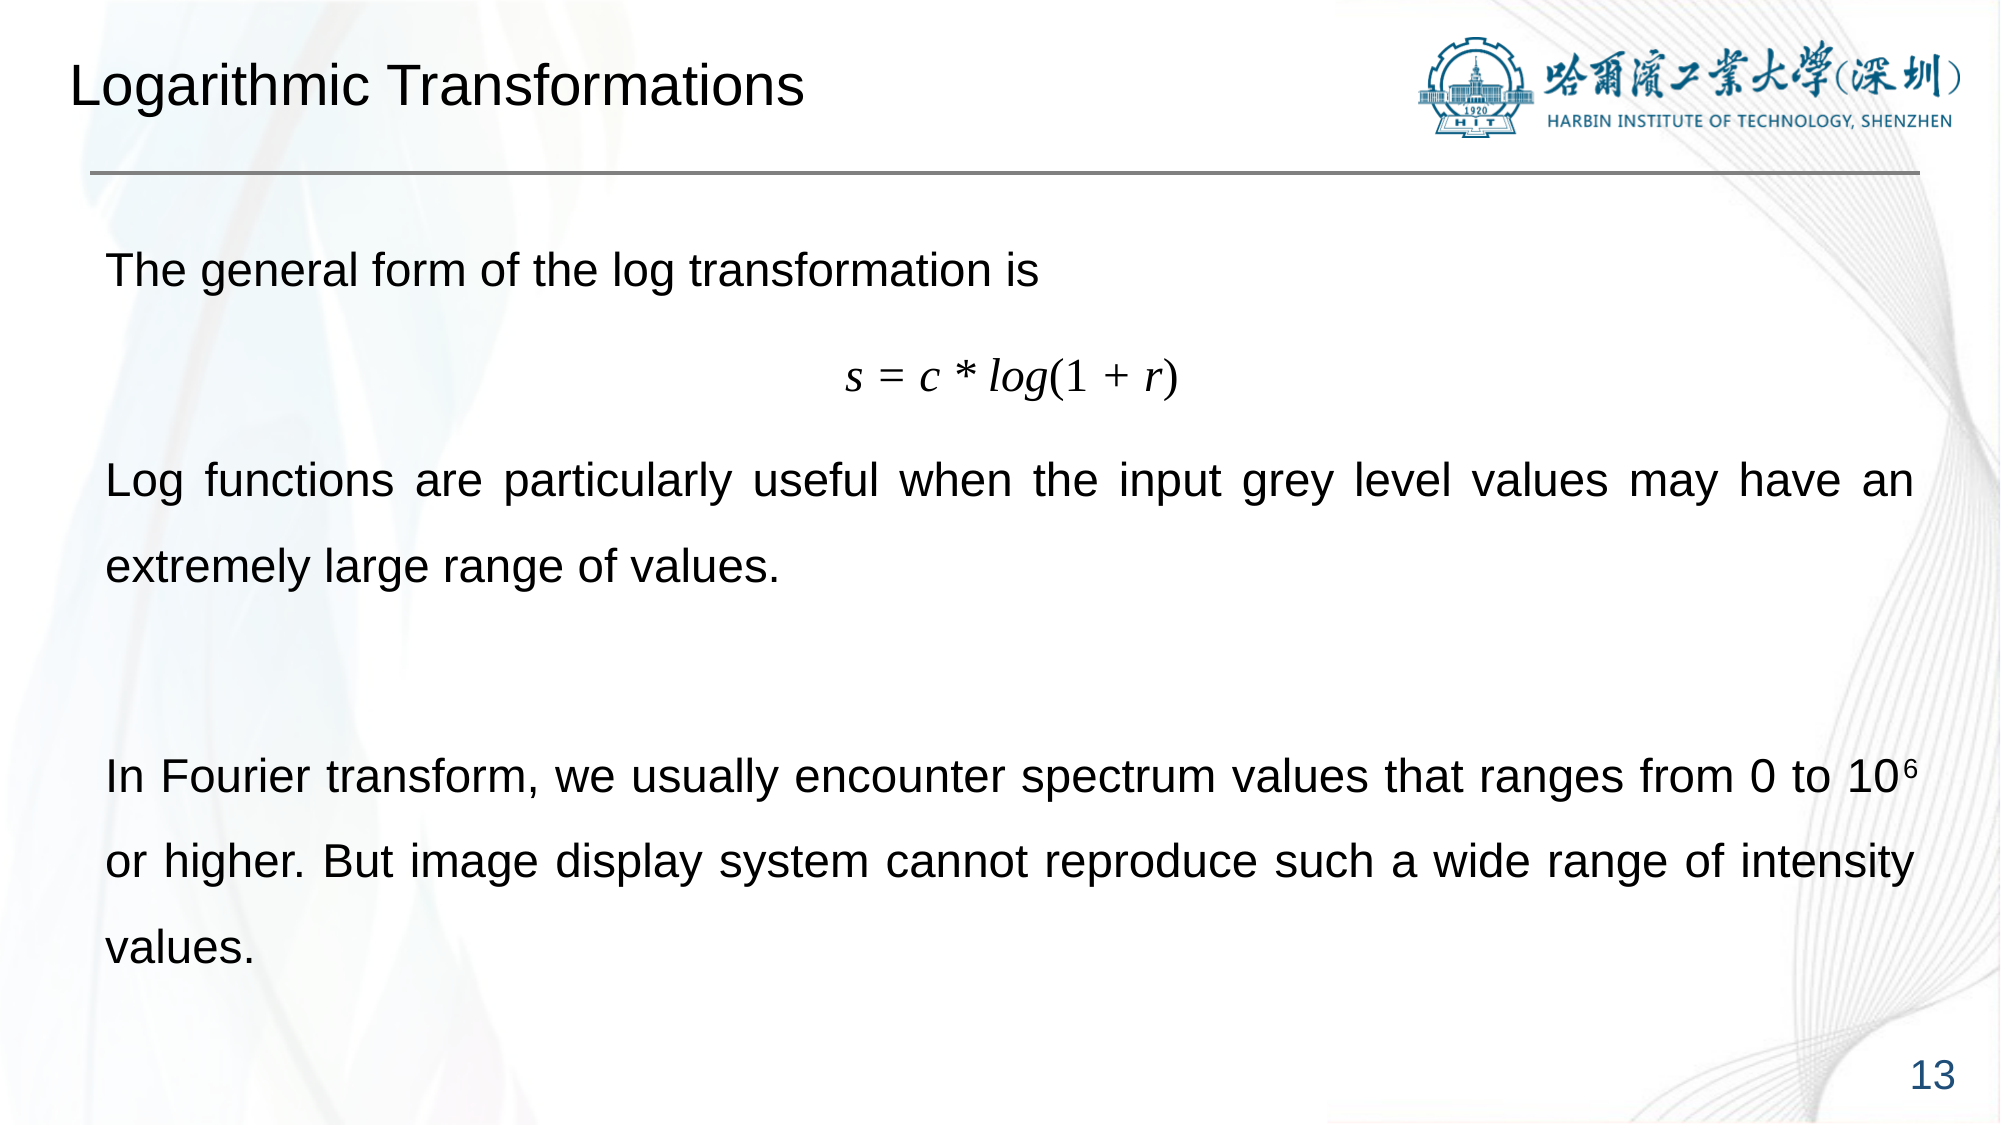

# Logarithmic Transformations
The general form of the log transformation is
s = c * log(1 + r)
Log functions are particularly useful when the input grey level values may have an extremely large range of values.

In Fourier transform, we usually encounter spectrum values that ranges from 0 to 106 or higher. But image display system cannot reproduce such a wide range of intensity values.
13